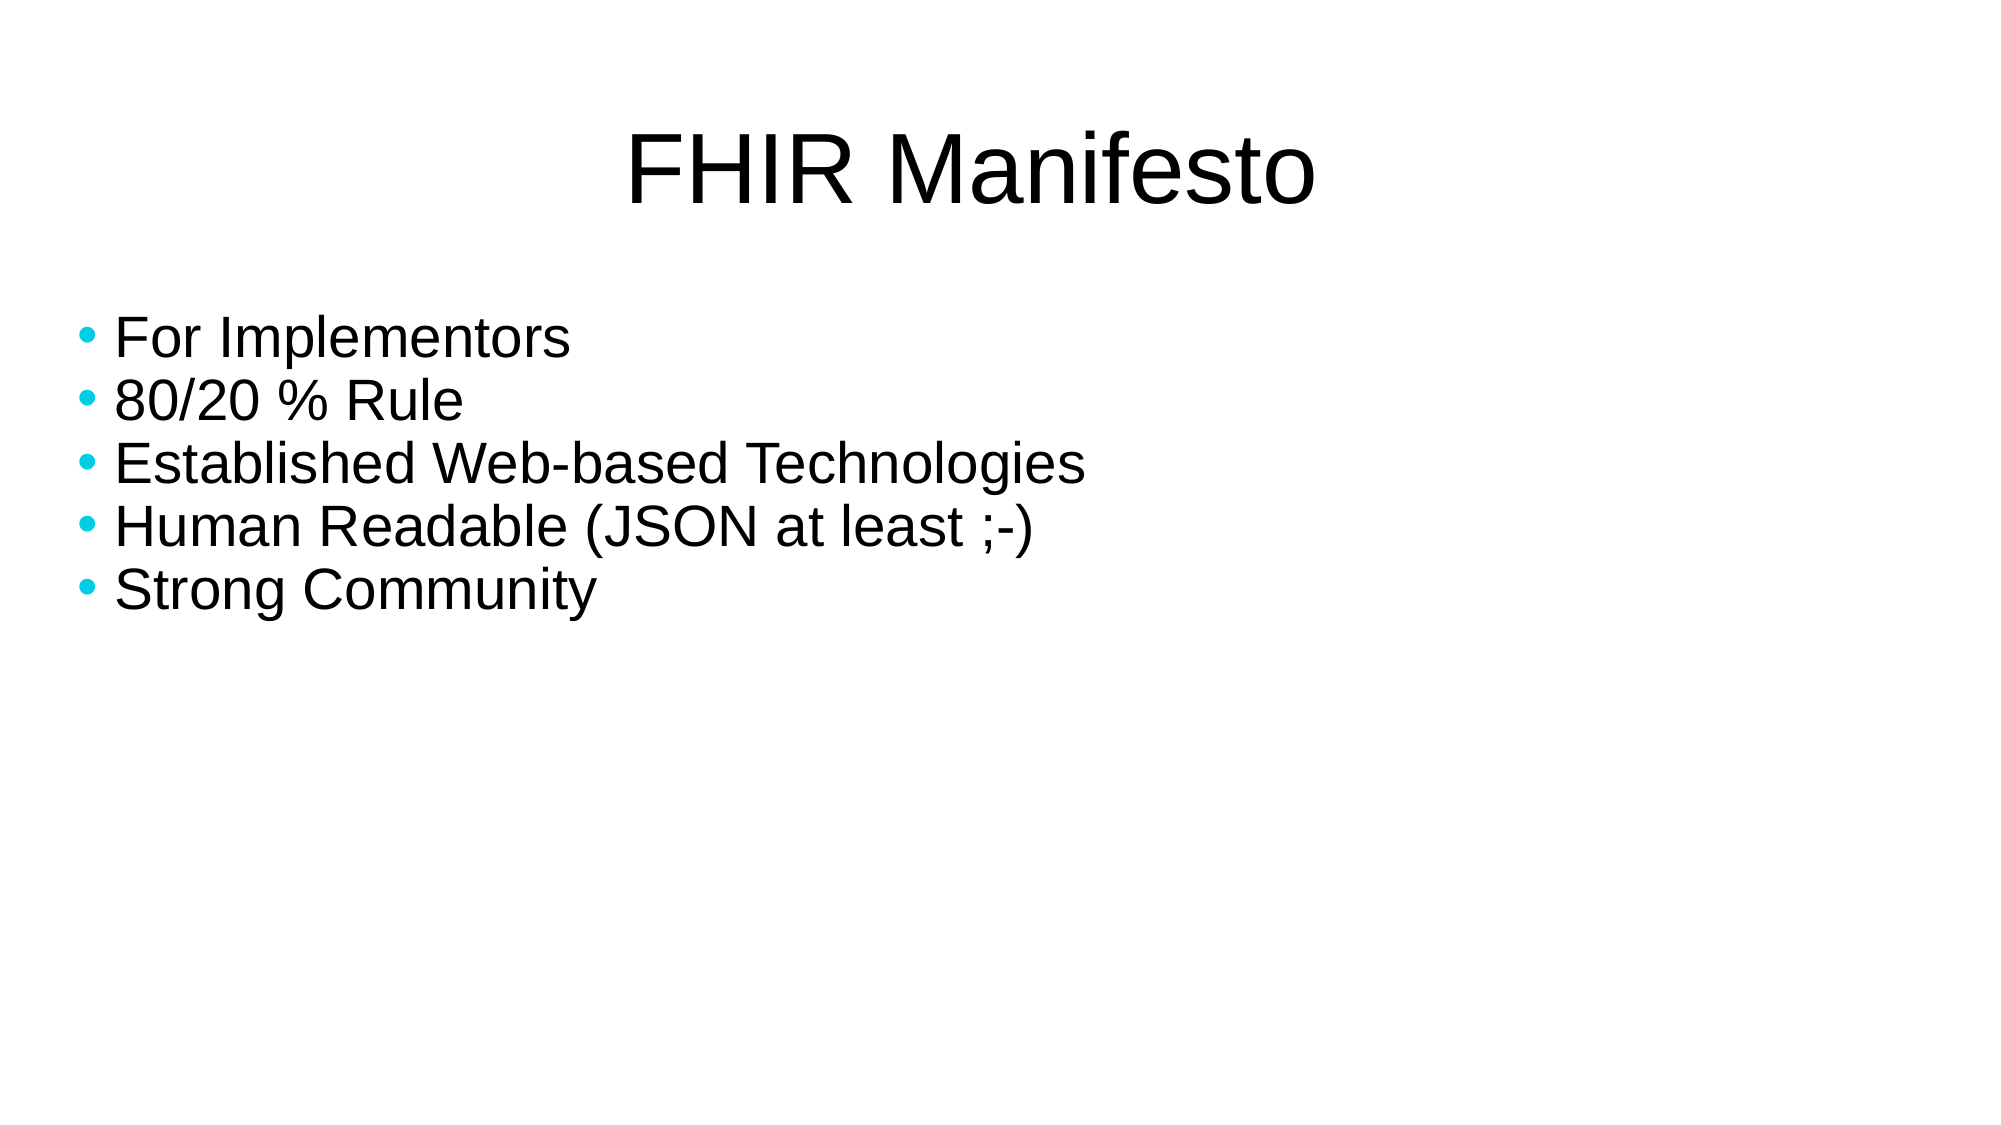

# FHIR Manifesto
For Implementors
80/20 % Rule
Established Web-based Technologies
Human Readable (JSON at least ;-)
Strong Community